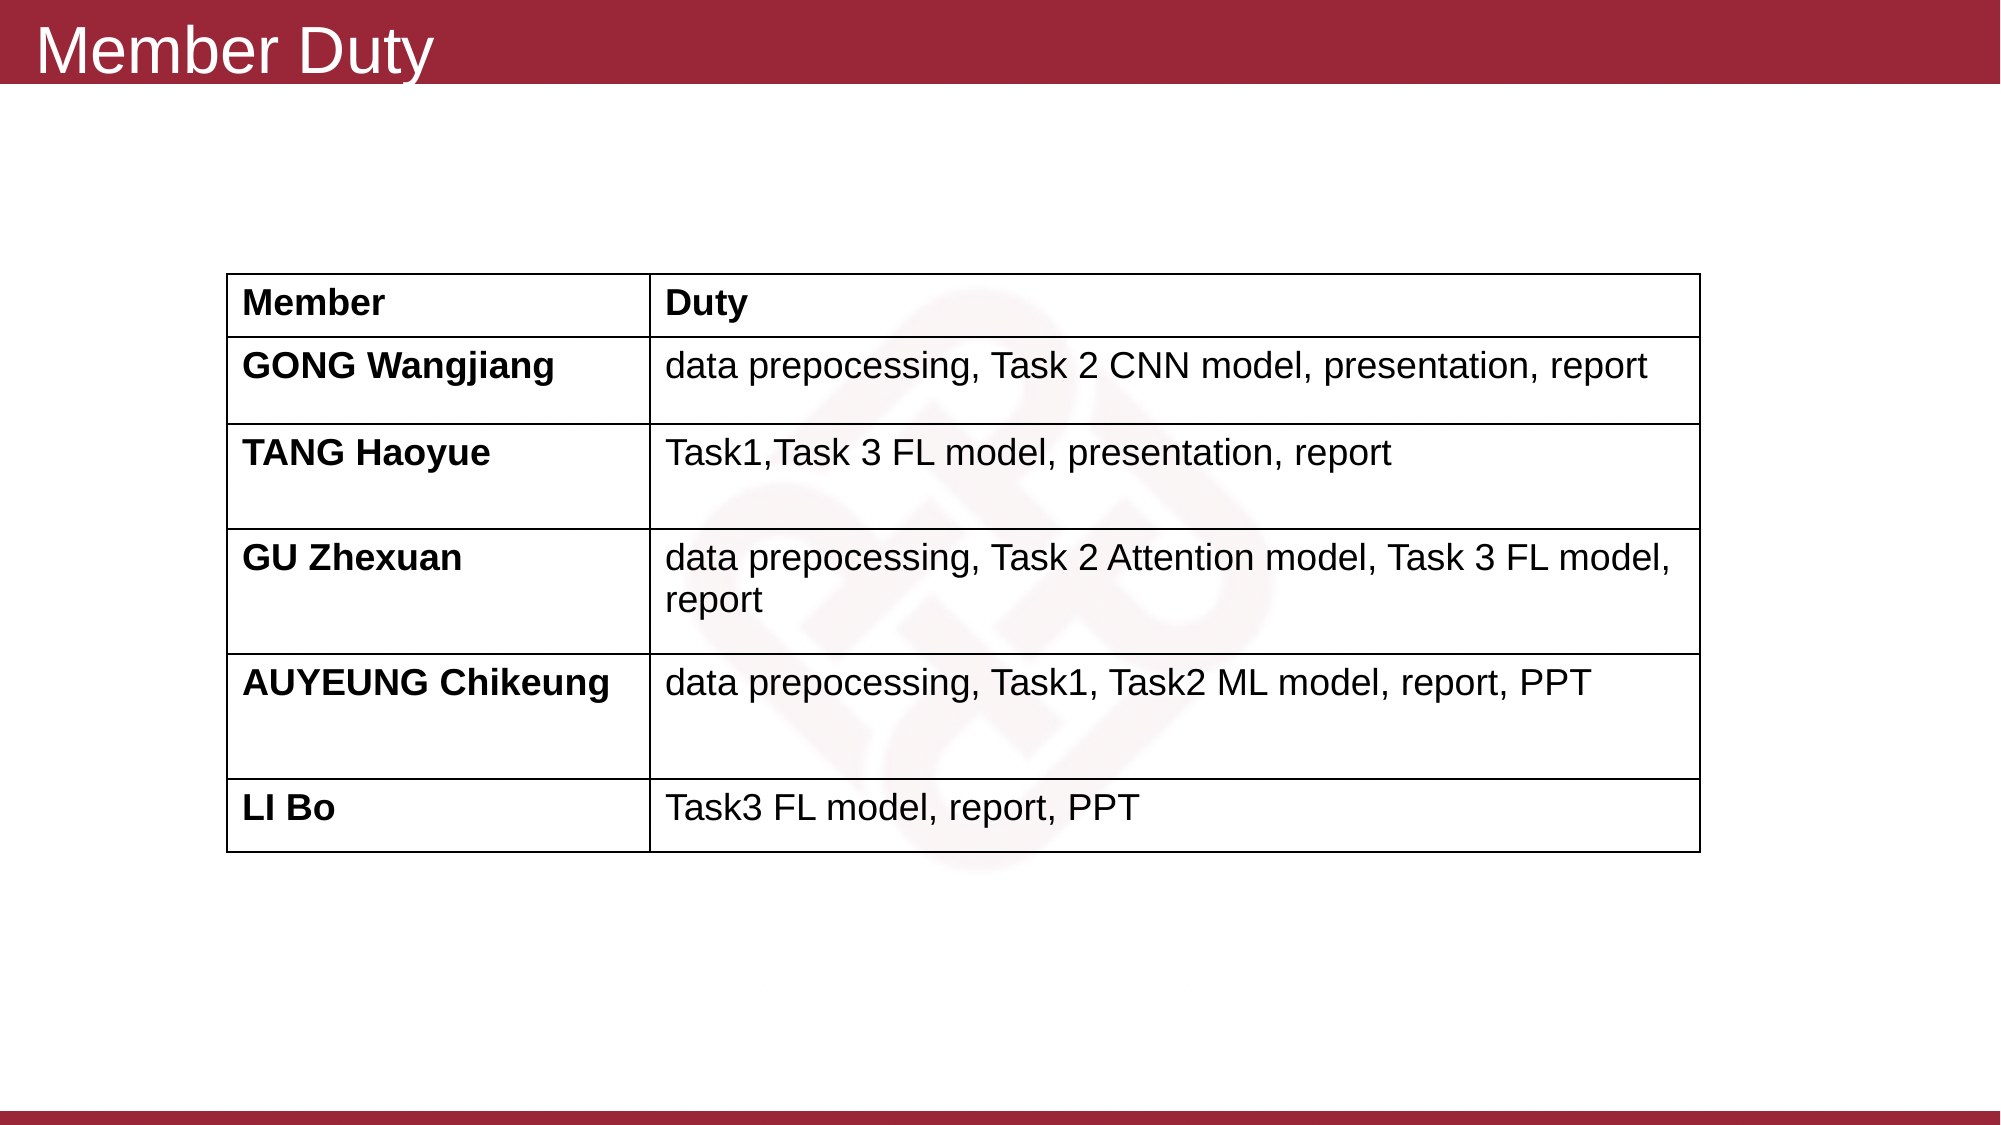

Member Duty
| Member | Duty |
| --- | --- |
| GONG Wangjiang | data prepocessing, Task 2 CNN model, presentation, report |
| TANG Haoyue | Task1,Task 3 FL model, presentation, report |
| GU Zhexuan | data prepocessing, Task 2 Attention model, Task 3 FL model, report |
| AUYEUNG Chikeung | data prepocessing, Task1, Task2 ML model, report, PPT |
| LI Bo | Task3 FL model, report, PPT |